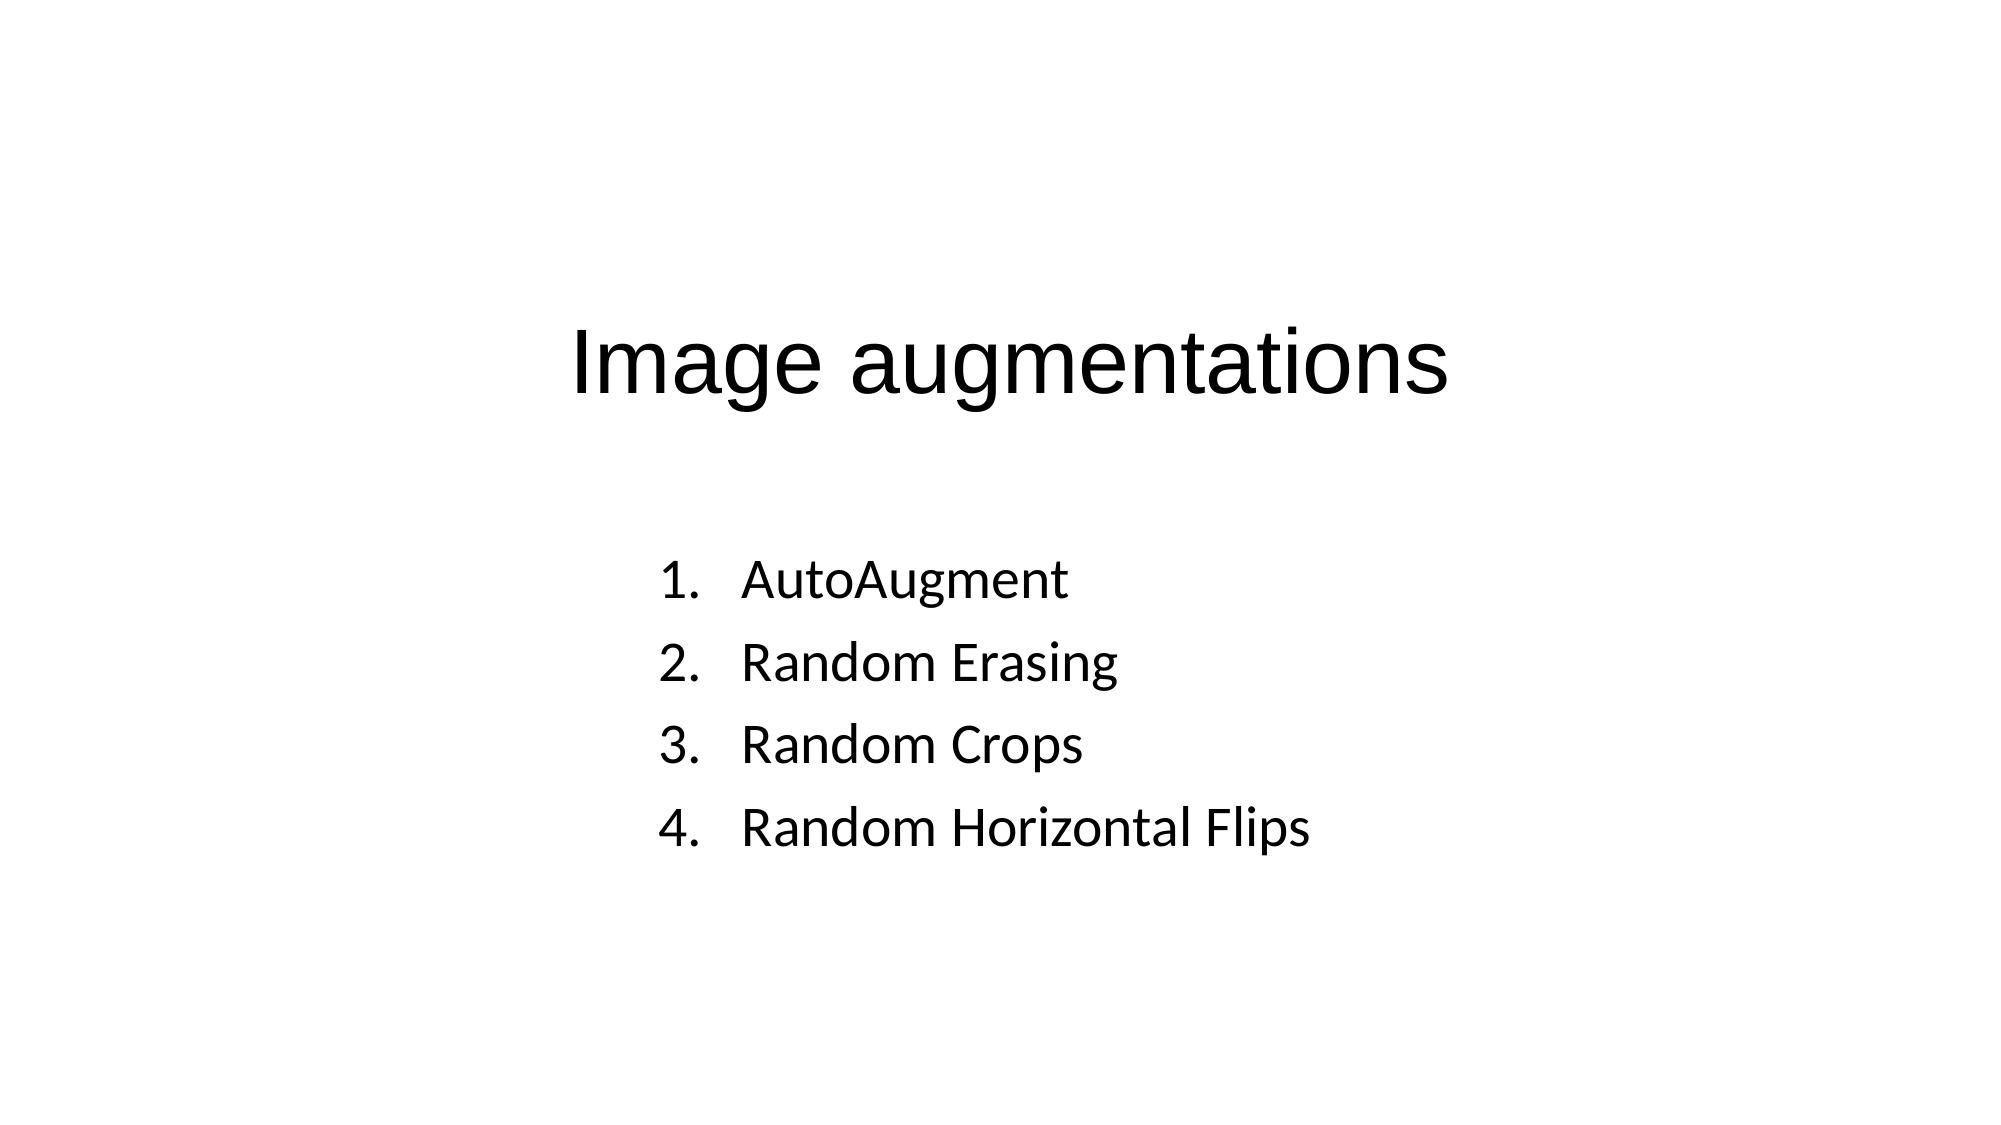

# Image augmentations
AutoAugment
Random Erasing
Random Crops
Random Horizontal Flips